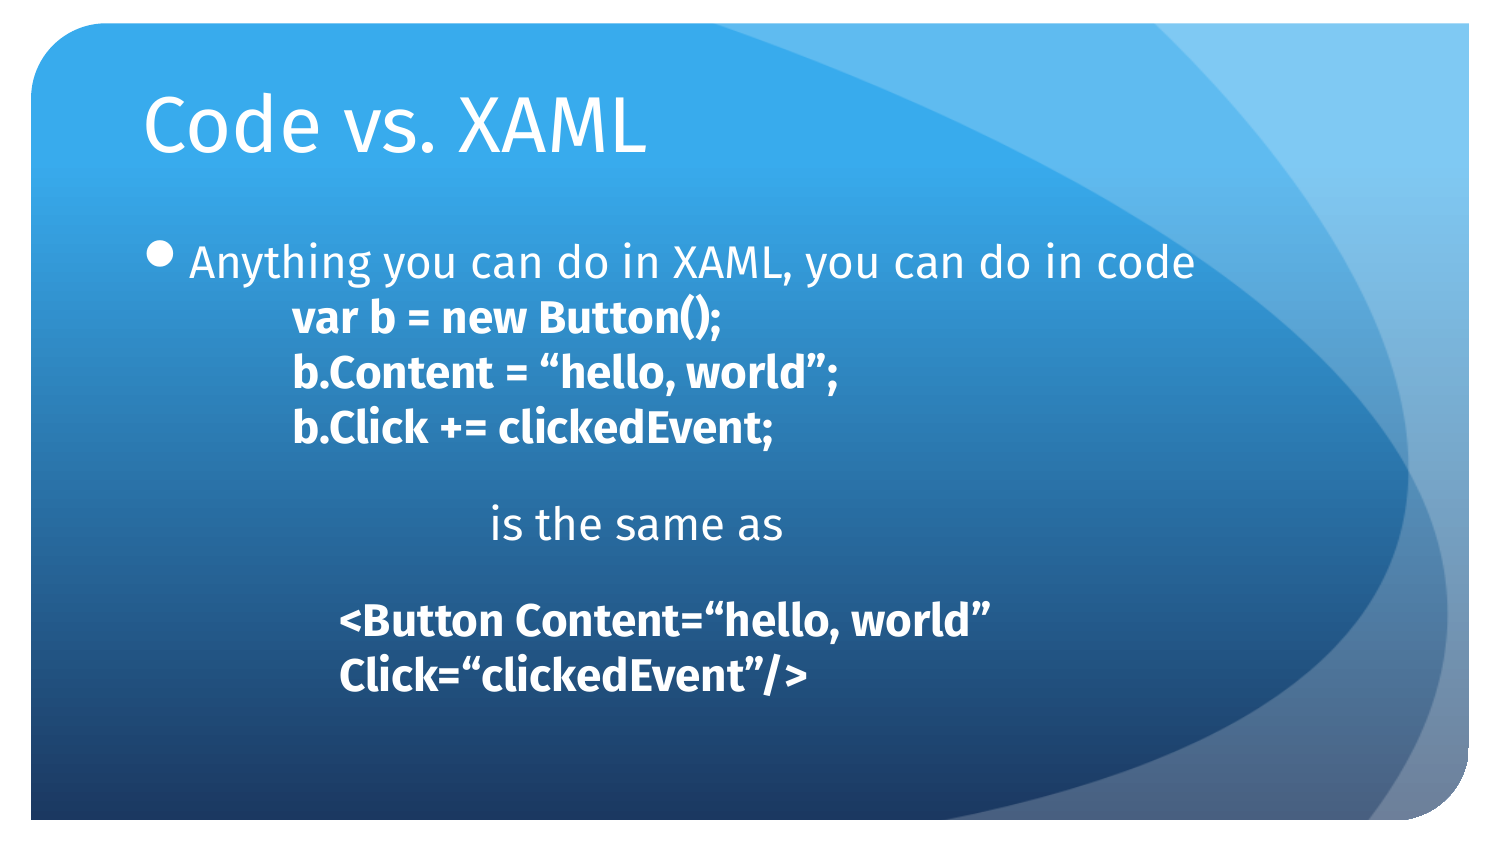

# Code vs. XAML
Anything you can do in XAML, you can do in code
	var b = new Button();
	b.Content = “hello, world”;
	b.Click += clickedEvent;
		is the same as
	<Button Content=“hello, world” 			Click=“clickedEvent”/>